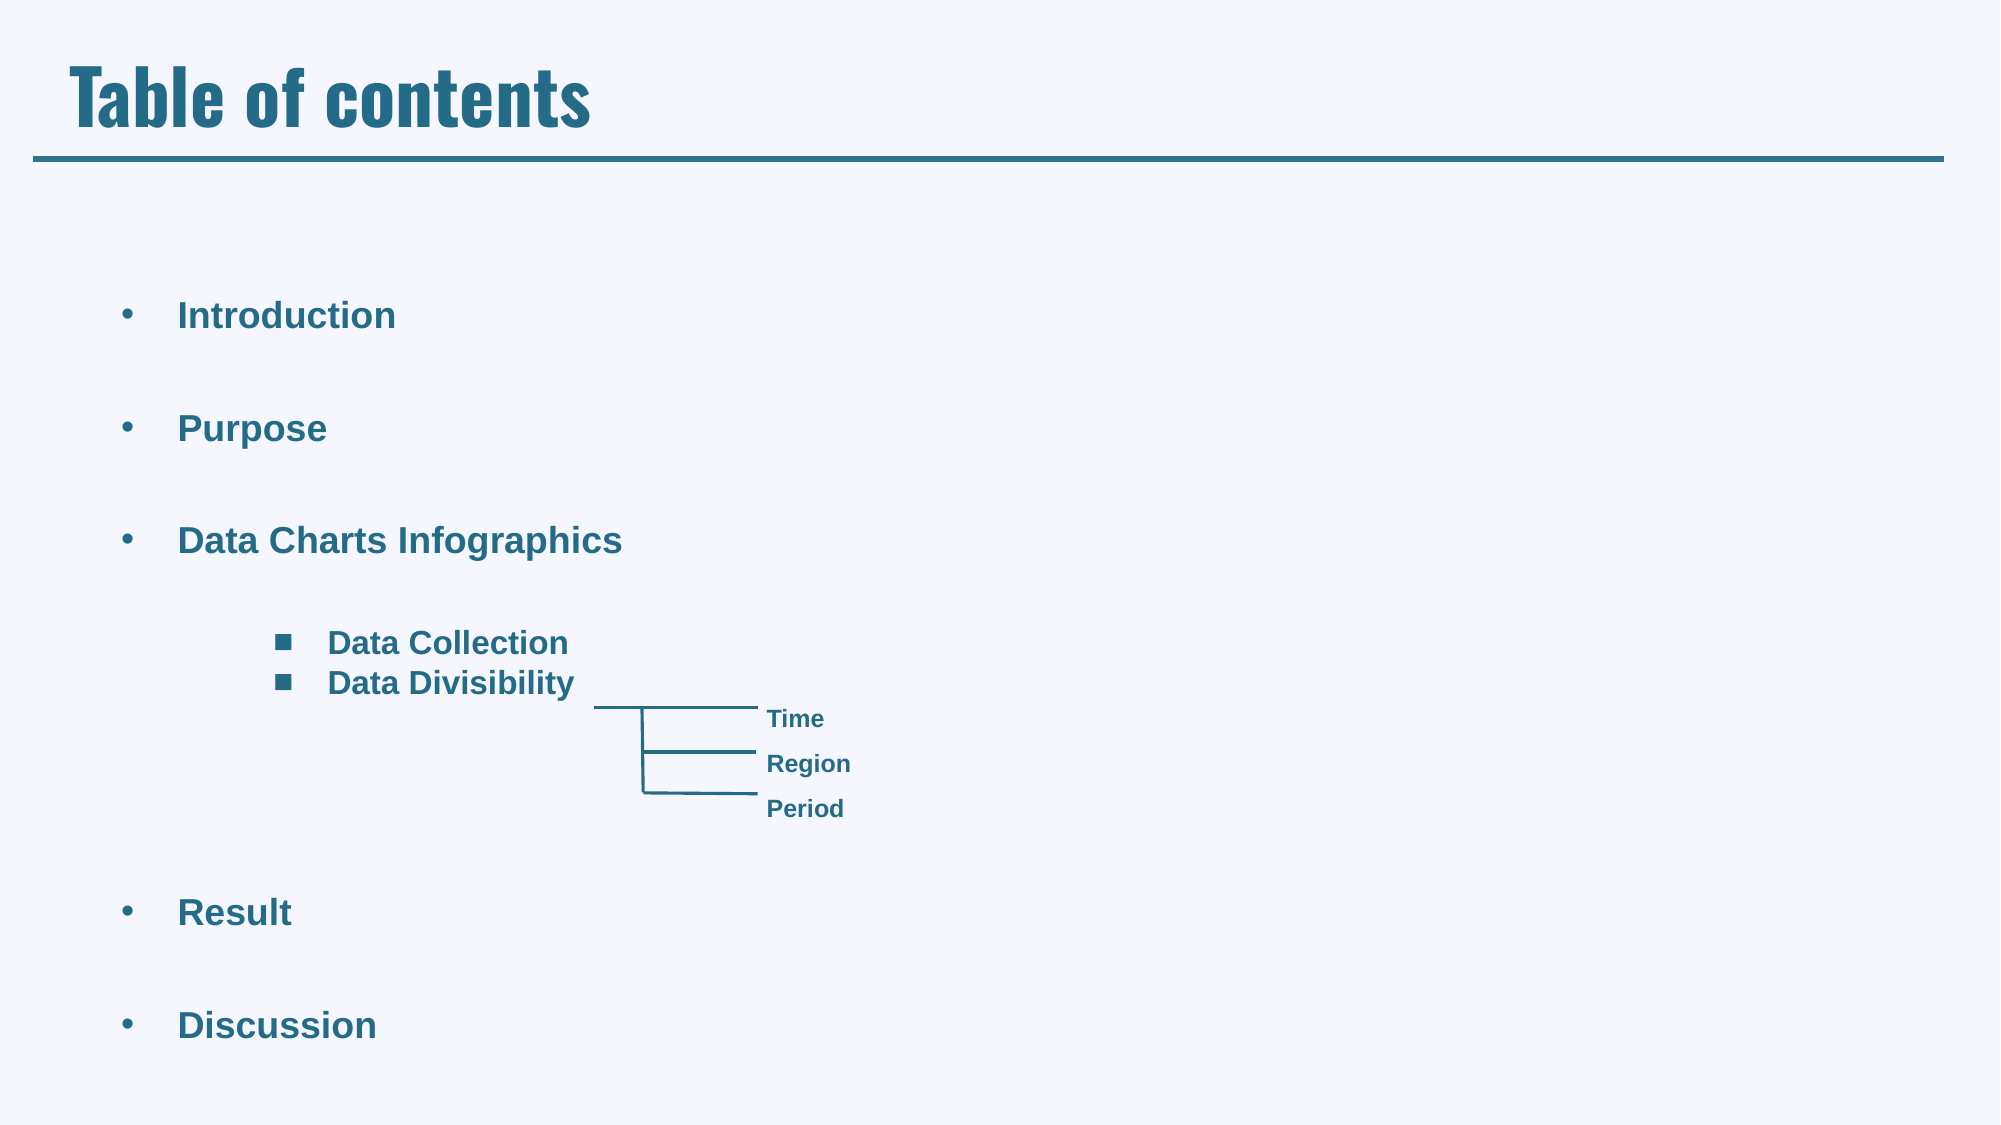

Table of contents
Introduction
Purpose
Data Charts Infographics
Data Collection
Data Divisibility

Result
Discussion
Time
Region
Period